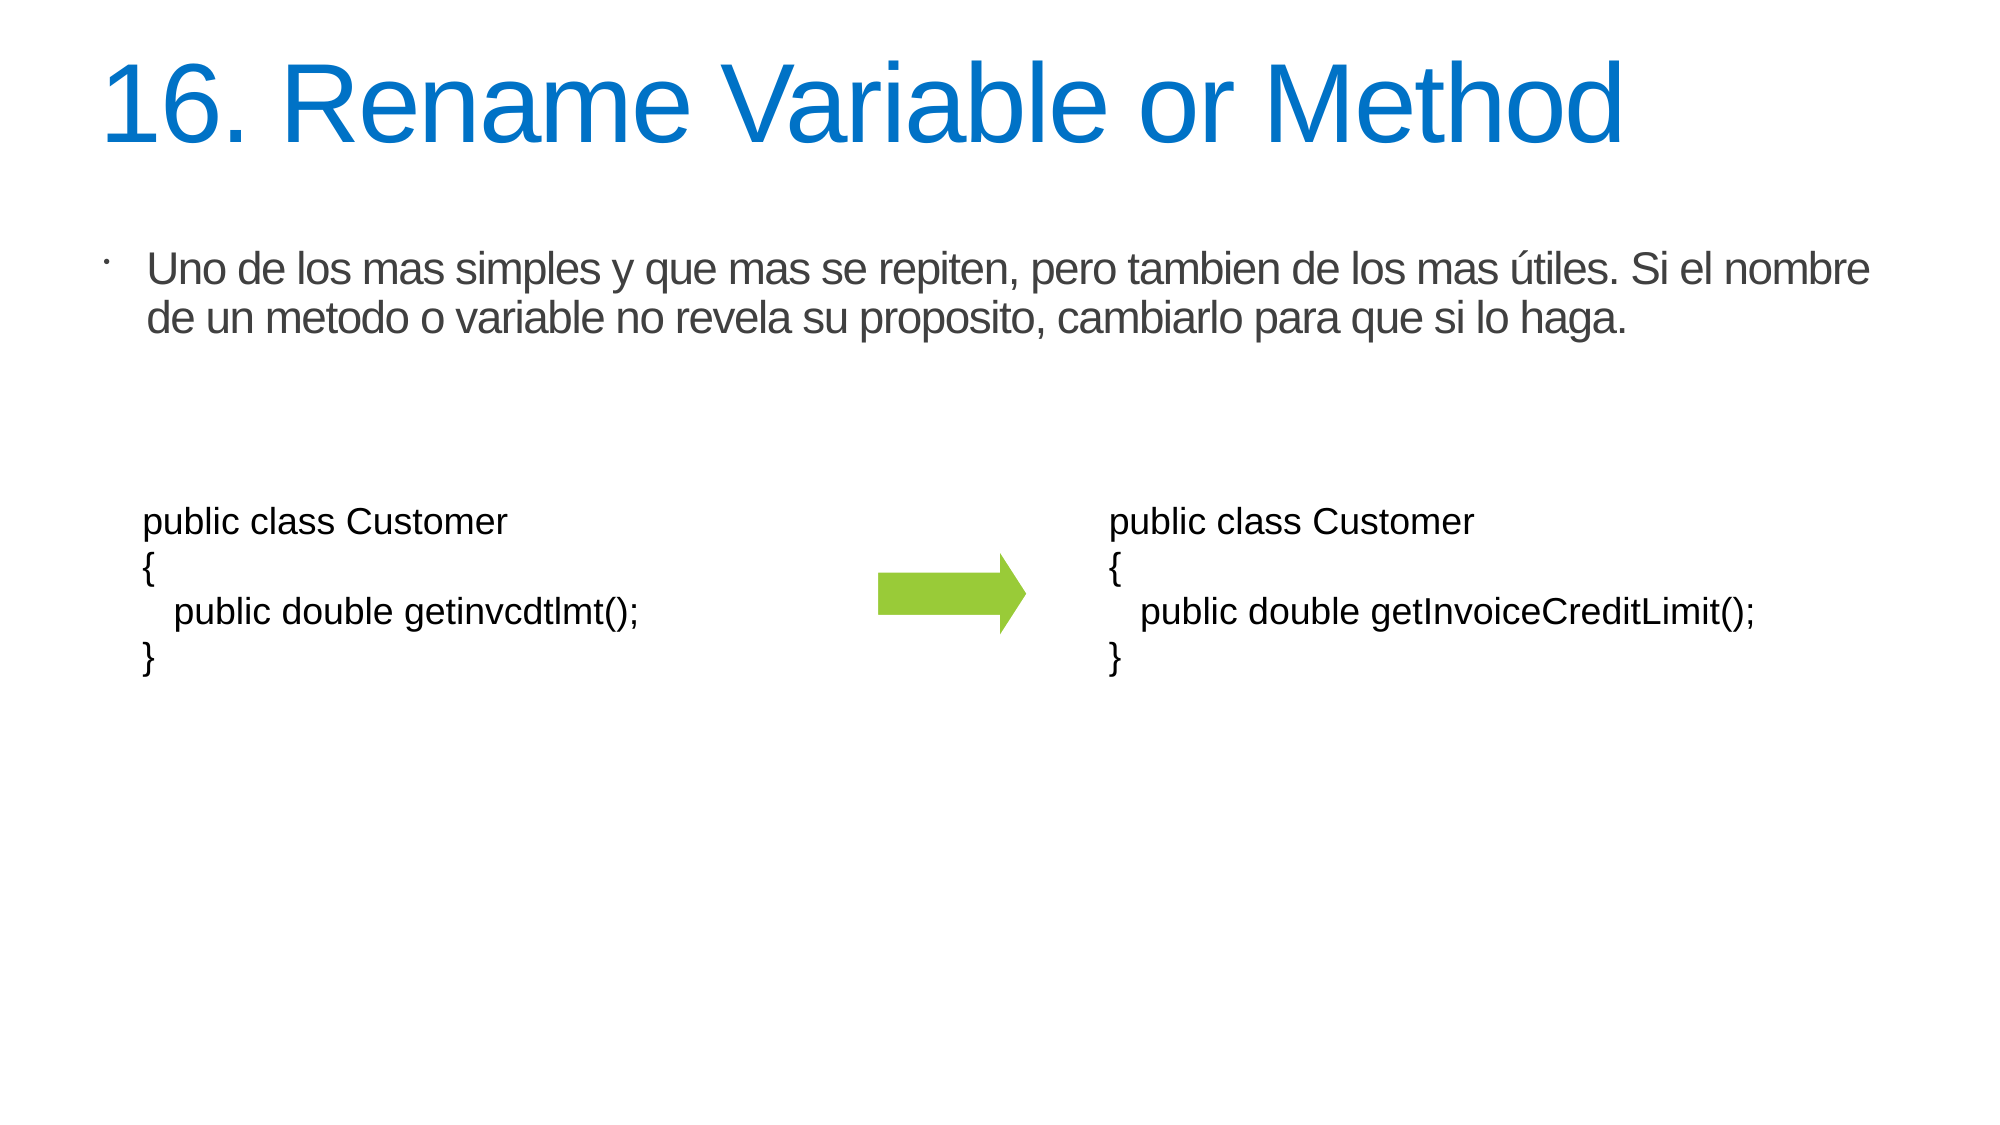

# 16. Rename Variable or Method
Uno de los mas simples y que mas se repiten, pero tambien de los mas útiles. Si el nombre de un metodo o variable no revela su proposito, cambiarlo para que si lo haga.
public class Customer
{
   public double getinvcdtlmt();
}
public class Customer
{
   public double getInvoiceCreditLimit();
}